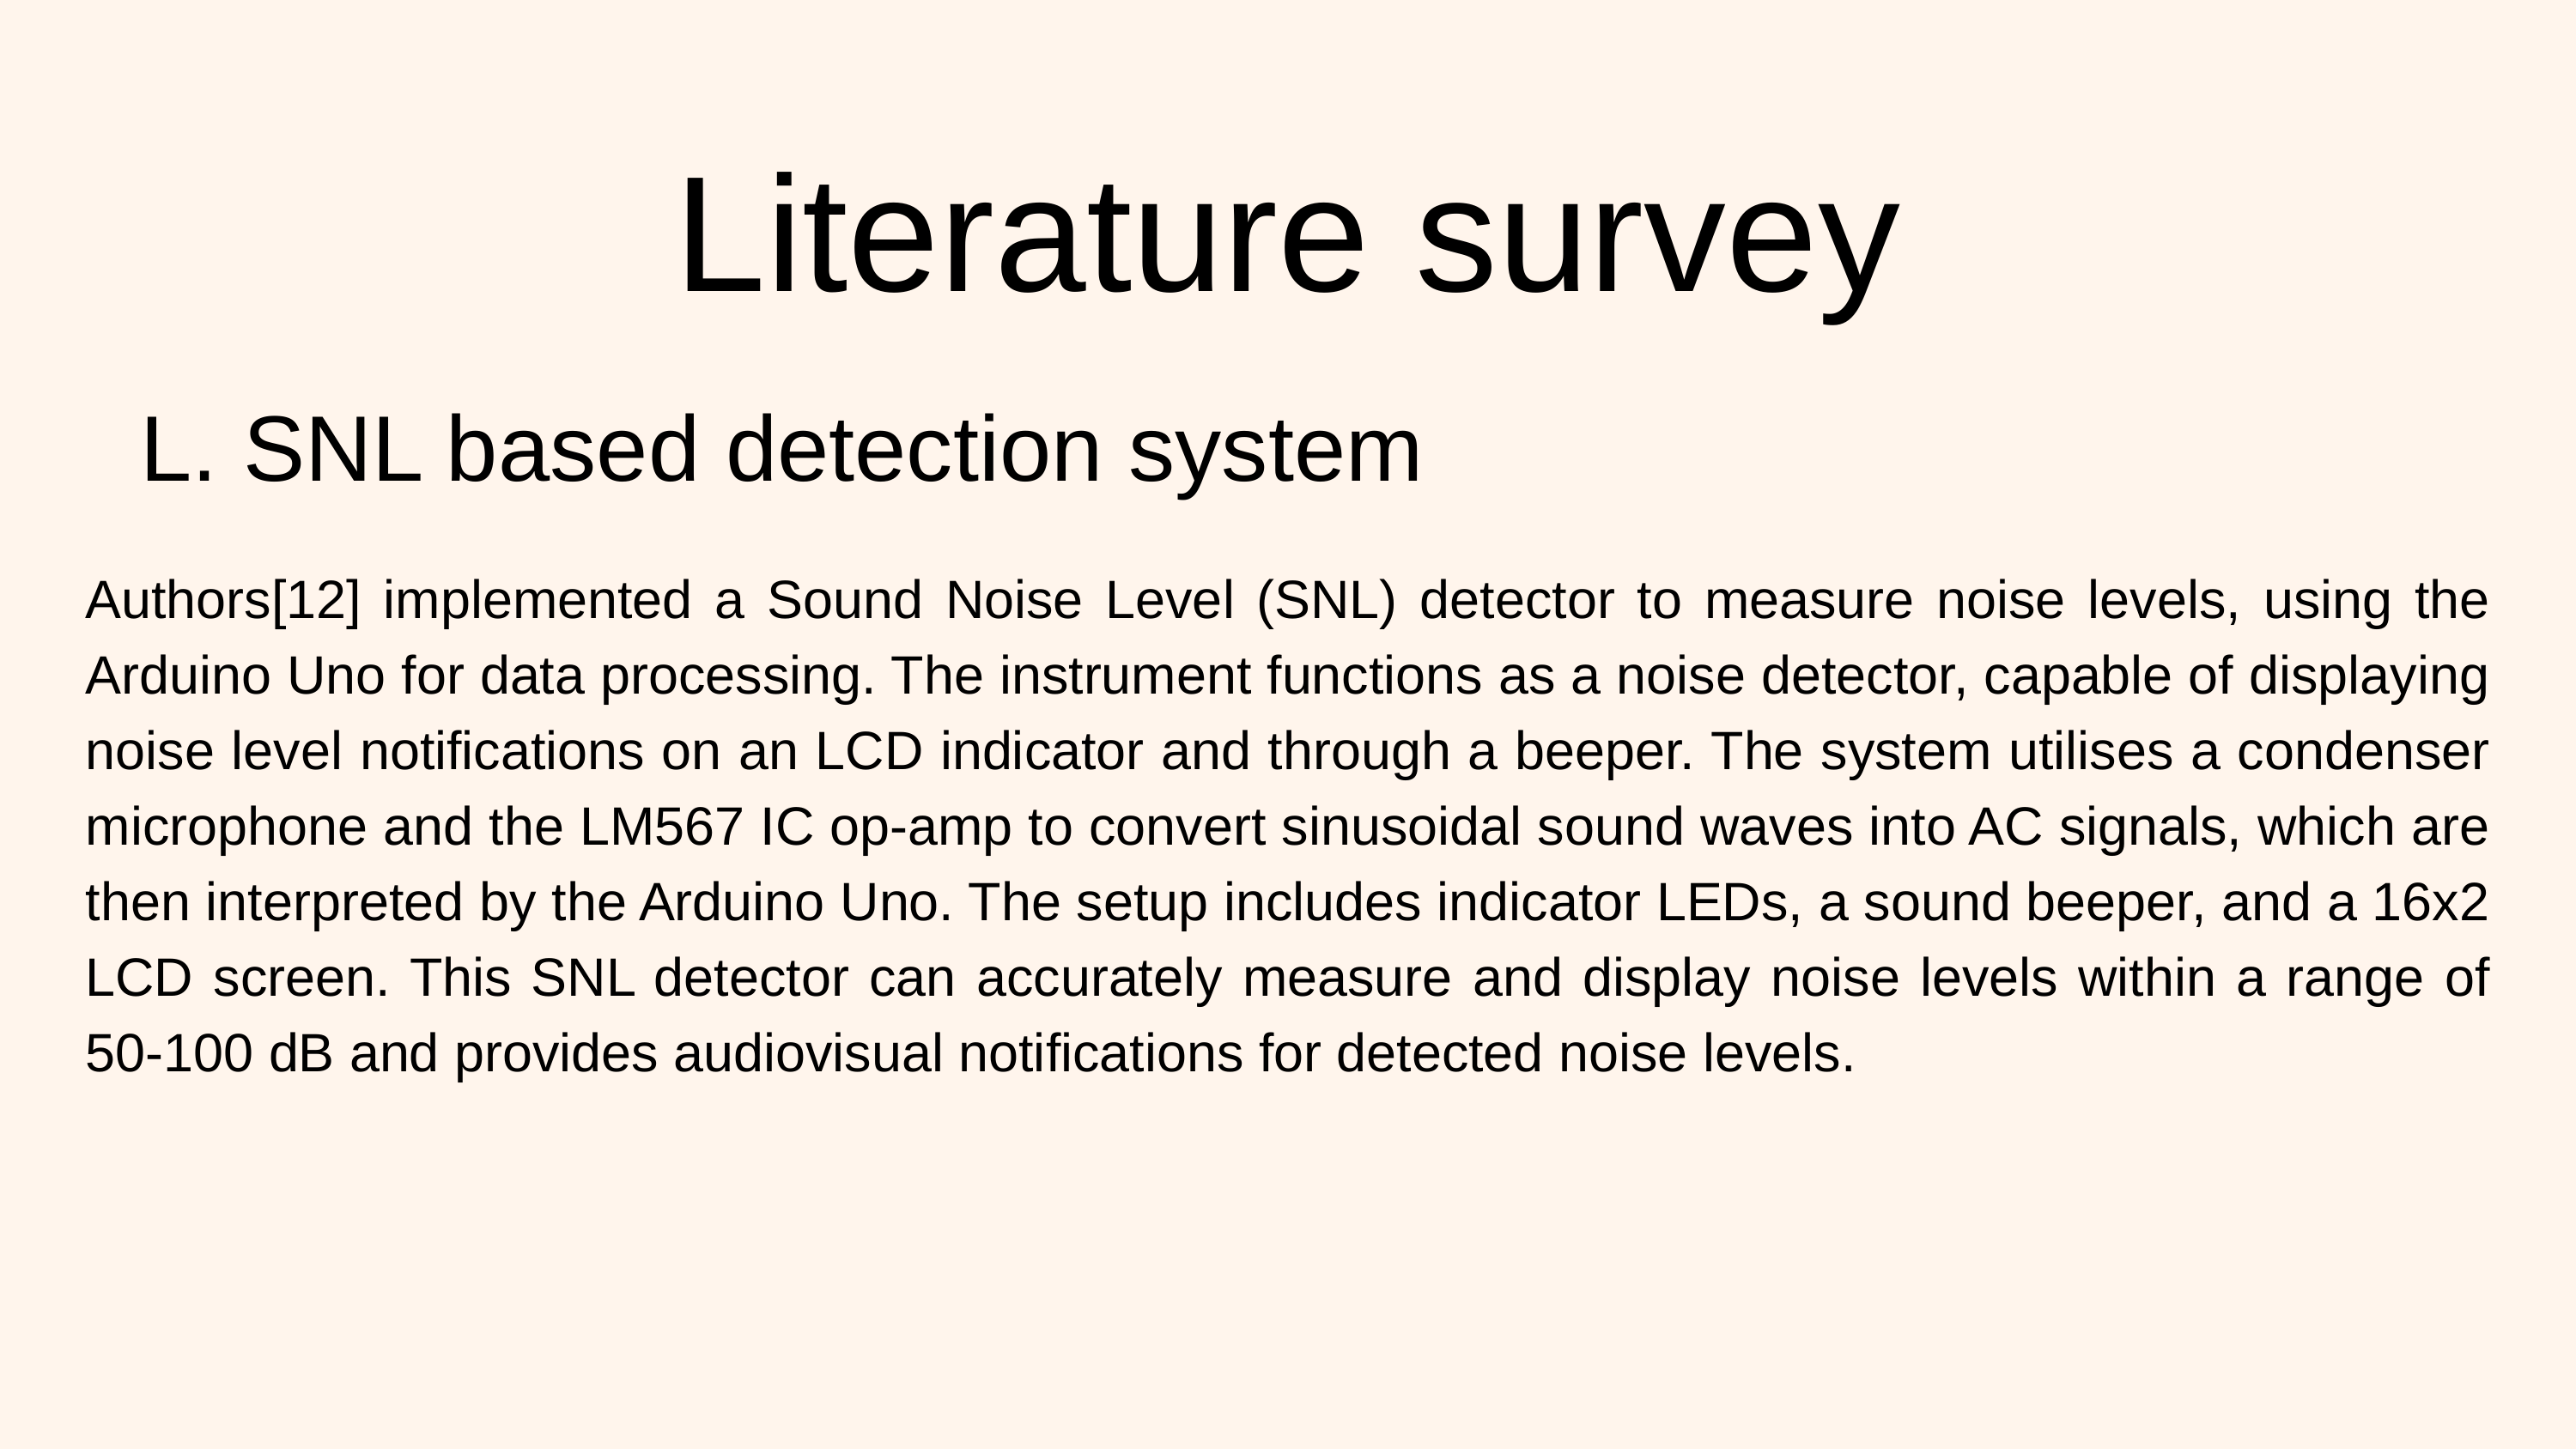

Literature survey
L. SNL based detection system
Authors[12] implemented a Sound Noise Level (SNL) detector to measure noise levels, using the Arduino Uno for data processing. The instrument functions as a noise detector, capable of displaying noise level notifications on an LCD indicator and through a beeper. The system utilises a condenser microphone and the LM567 IC op-amp to convert sinusoidal sound waves into AC signals, which are then interpreted by the Arduino Uno. The setup includes indicator LEDs, a sound beeper, and a 16x2 LCD screen. This SNL detector can accurately measure and display noise levels within a range of 50-100 dB and provides audiovisual notifications for detected noise levels.